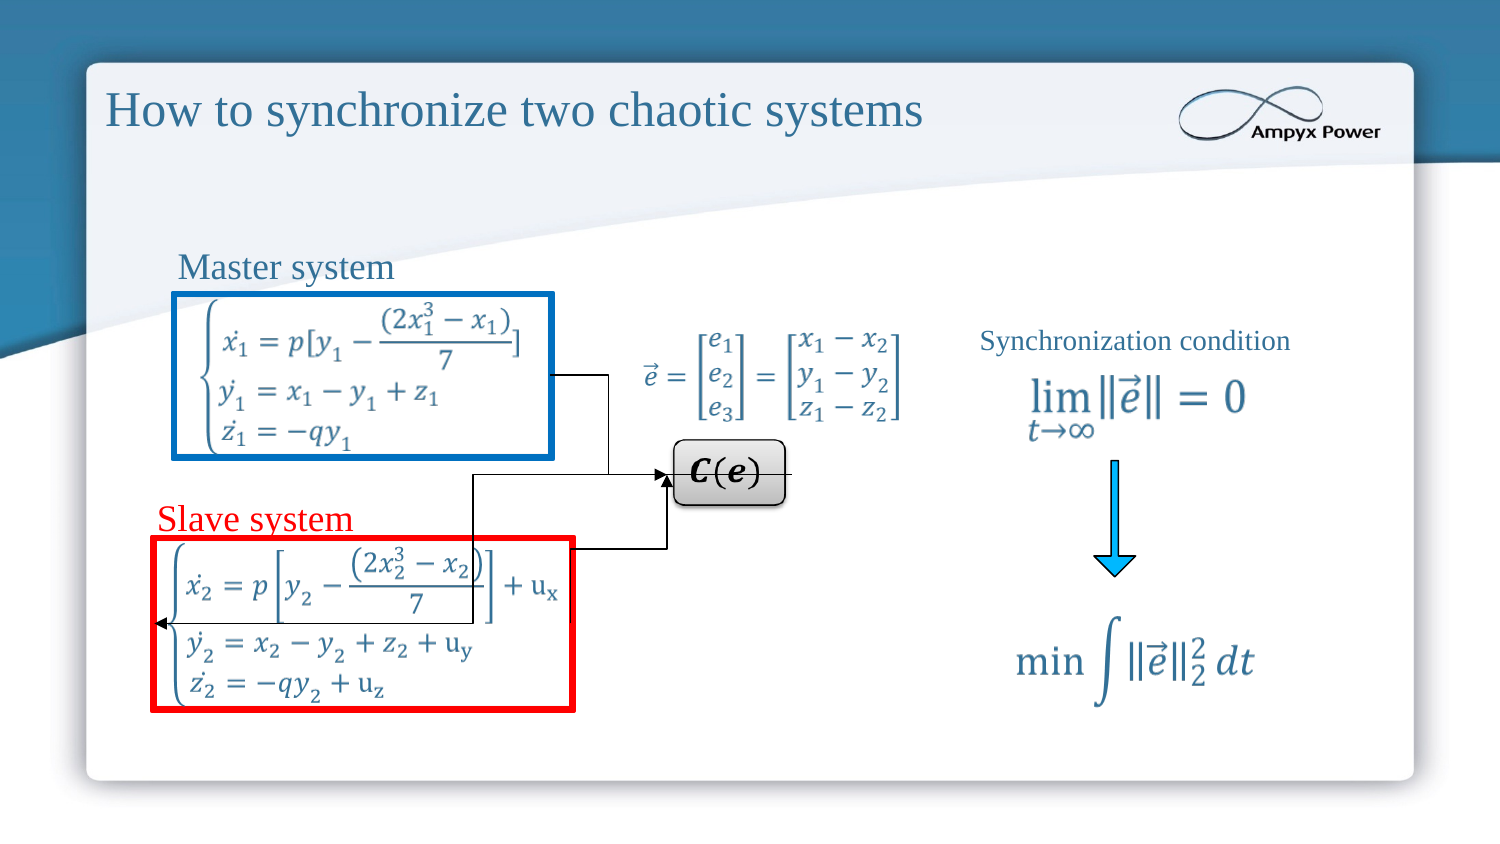

How to synchronize two chaotic systems
Master system

Synchronization condition

Slave system